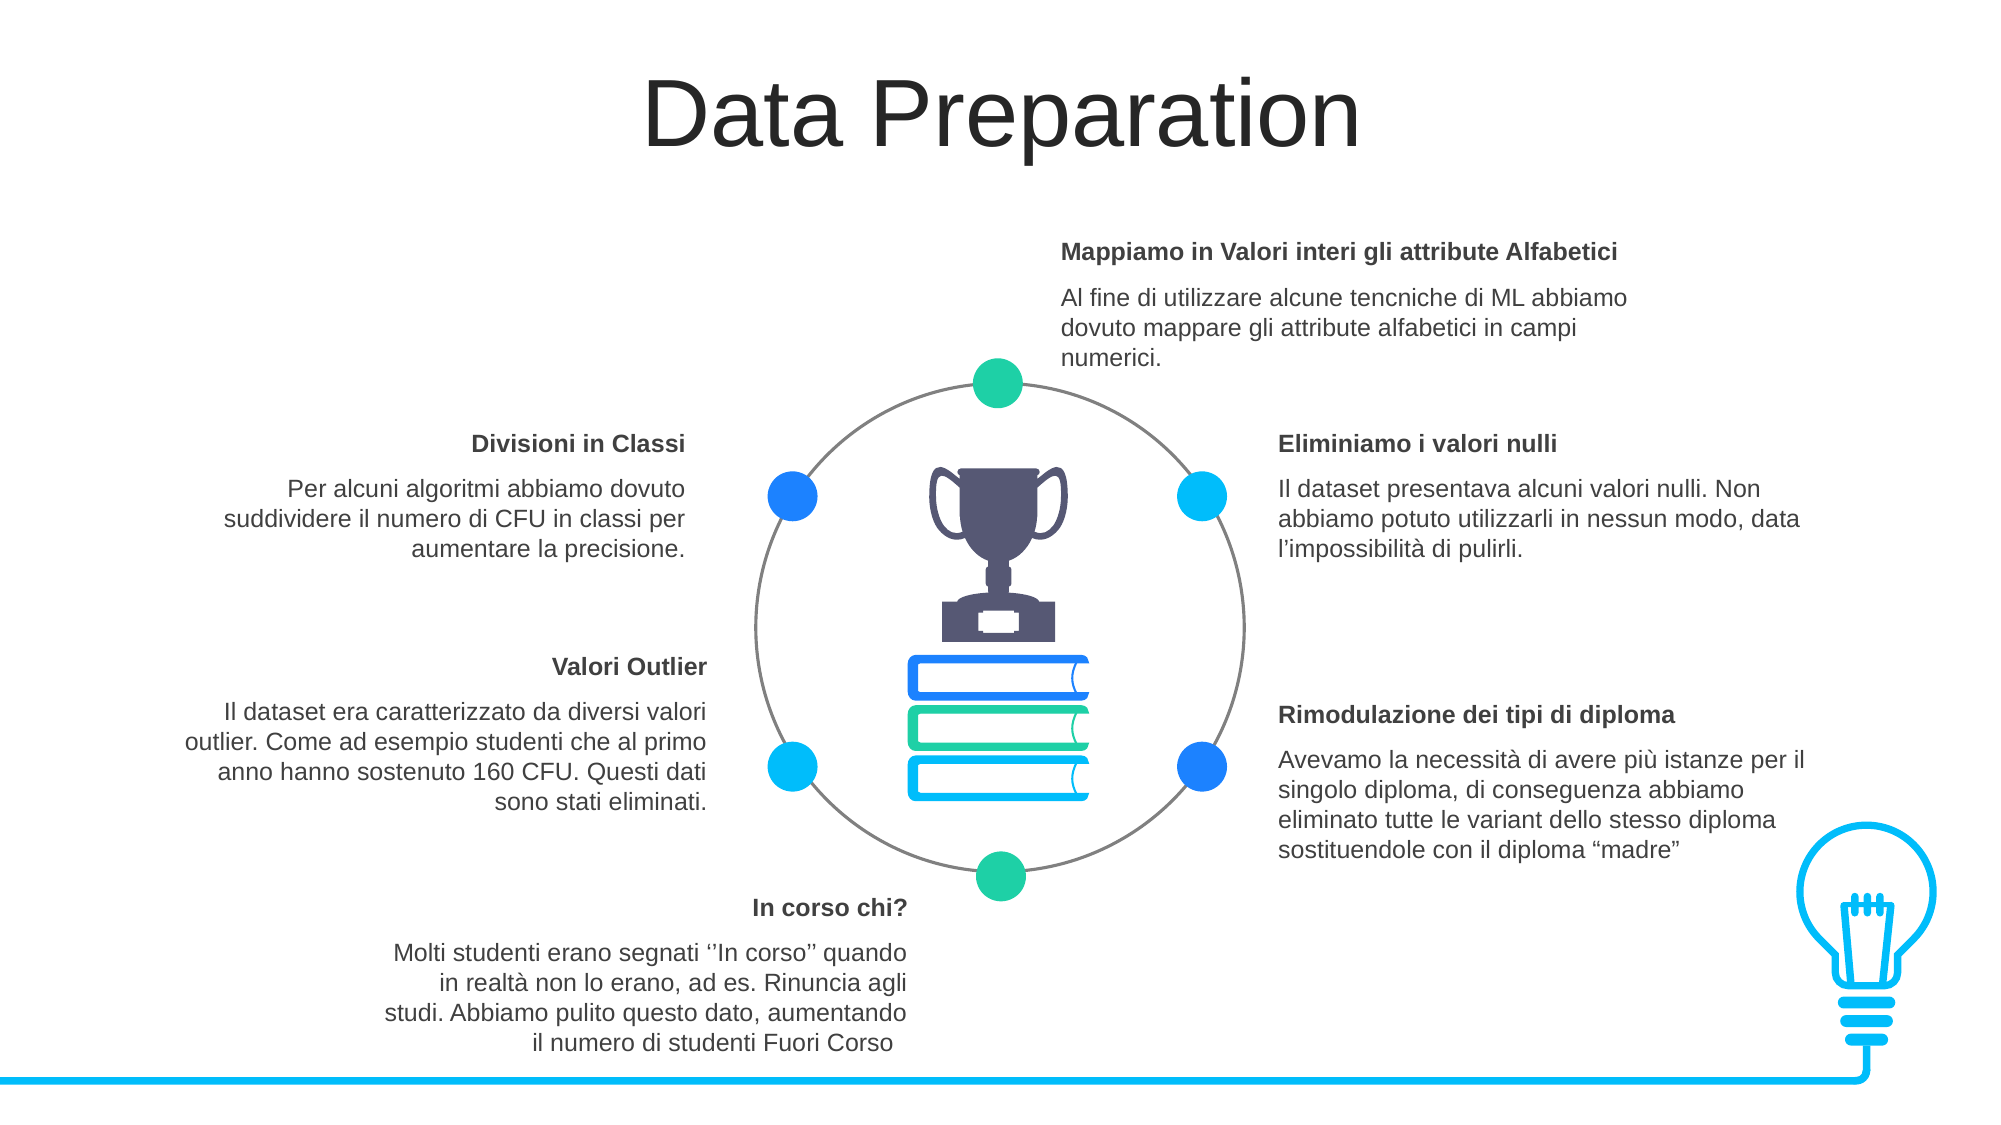

Data Preparation
Mappiamo in Valori interi gli attribute Alfabetici
Al fine di utilizzare alcune tencniche di ML abbiamo dovuto mappare gli attribute alfabetici in campi numerici.

Divisioni in Classi
Per alcuni algoritmi abbiamo dovuto suddividere il numero di CFU in classi per aumentare la precisione.
Eliminiamo i valori nulli
Il dataset presentava alcuni valori nulli. Non abbiamo potuto utilizzarli in nessun modo, data l’impossibilità di pulirli.

Valori Outlier
Il dataset era caratterizzato da diversi valori outlier. Come ad esempio studenti che al primo anno hanno sostenuto 160 CFU. Questi dati sono stati eliminati.

Rimodulazione dei tipi di diploma
Avevamo la necessità di avere più istanze per il singolo diploma, di conseguenza abbiamo eliminato tutte le variant dello stesso diploma sostituendole con il diploma “madre”

In corso chi?
Molti studenti erano segnati ‘’In corso’’ quando in realtà non lo erano, ad es. Rinuncia agli studi. Abbiamo pulito questo dato, aumentando il numero di studenti Fuori Corso